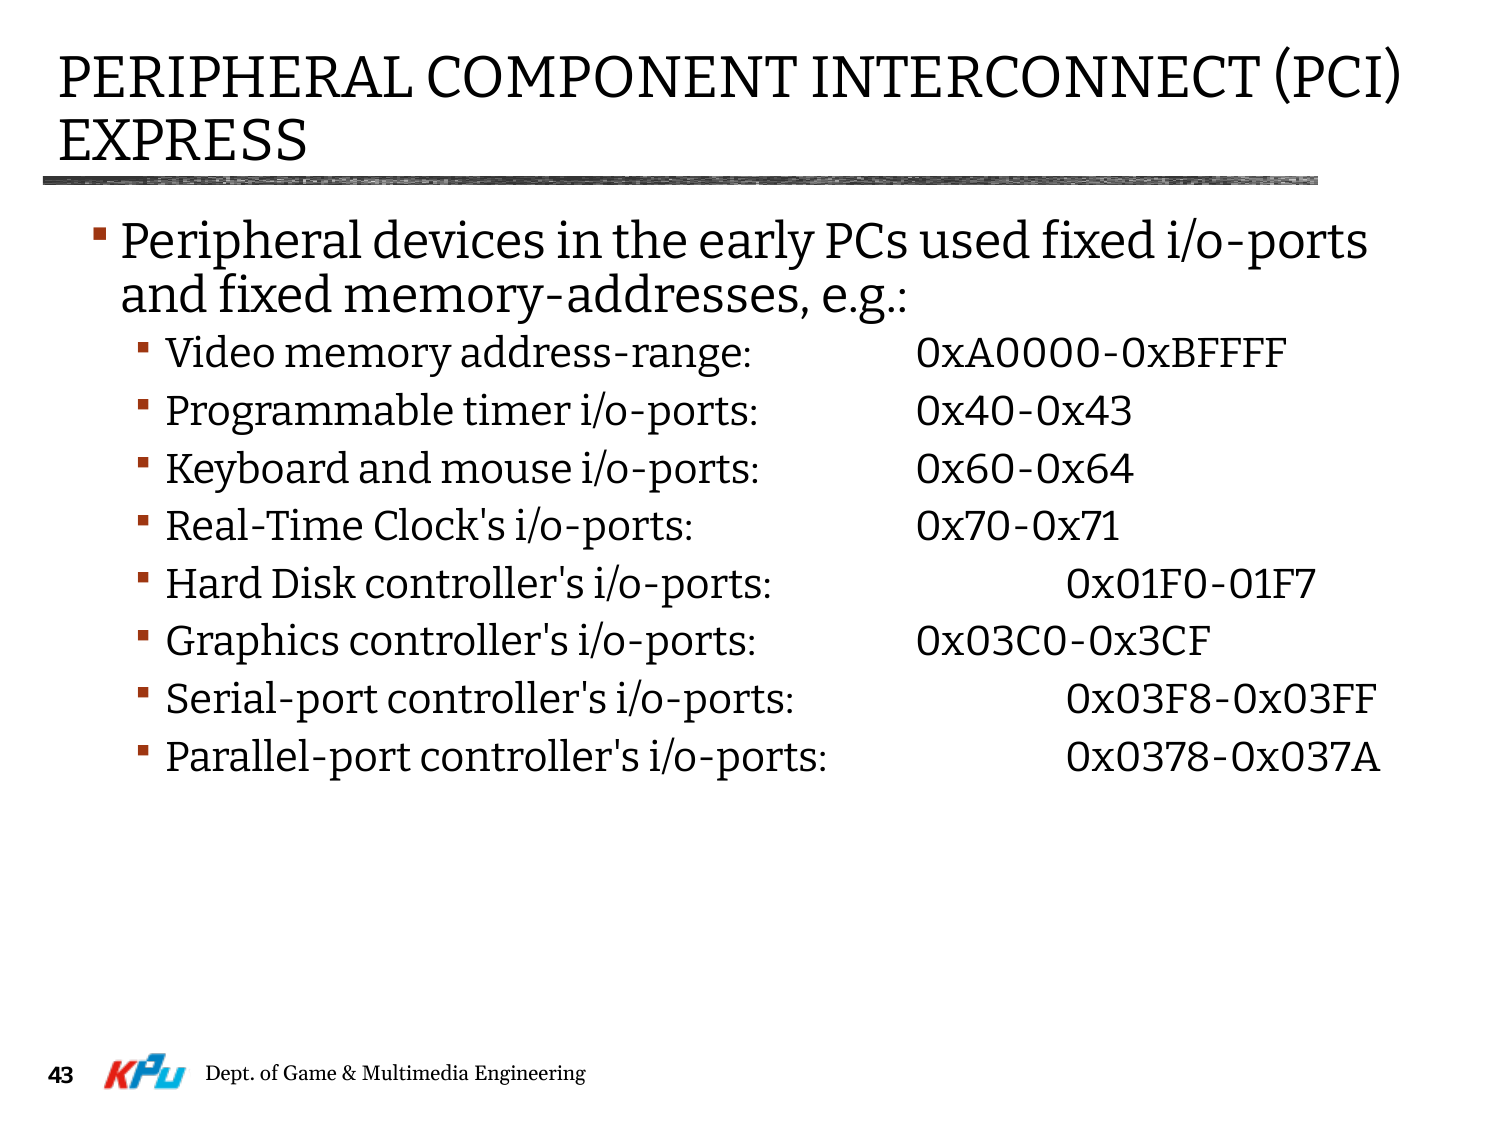

# Peripheral Component Interconnect (PCI) Express
Peripheral devices in the early PCs used fixed i/o-ports and fixed memory-addresses, e.g.:
Video memory address-range:		0xA0000-0xBFFFF
Programmable timer i/o-ports:		0x40-0x43
Keyboard and mouse i/o-ports:		0x60-0x64
Real-Time Clock's i/o-ports:		0x70-0x71
Hard Disk controller's i/o-ports:		0x01F0-01F7
Graphics controller's i/o-ports:		0x03C0-0x3CF
Serial-port controller's i/o-ports:		0x03F8-0x03FF
Parallel-port controller's i/o-ports:		0x0378-0x037A

Dept. of Game & Multimedia Engineering
43